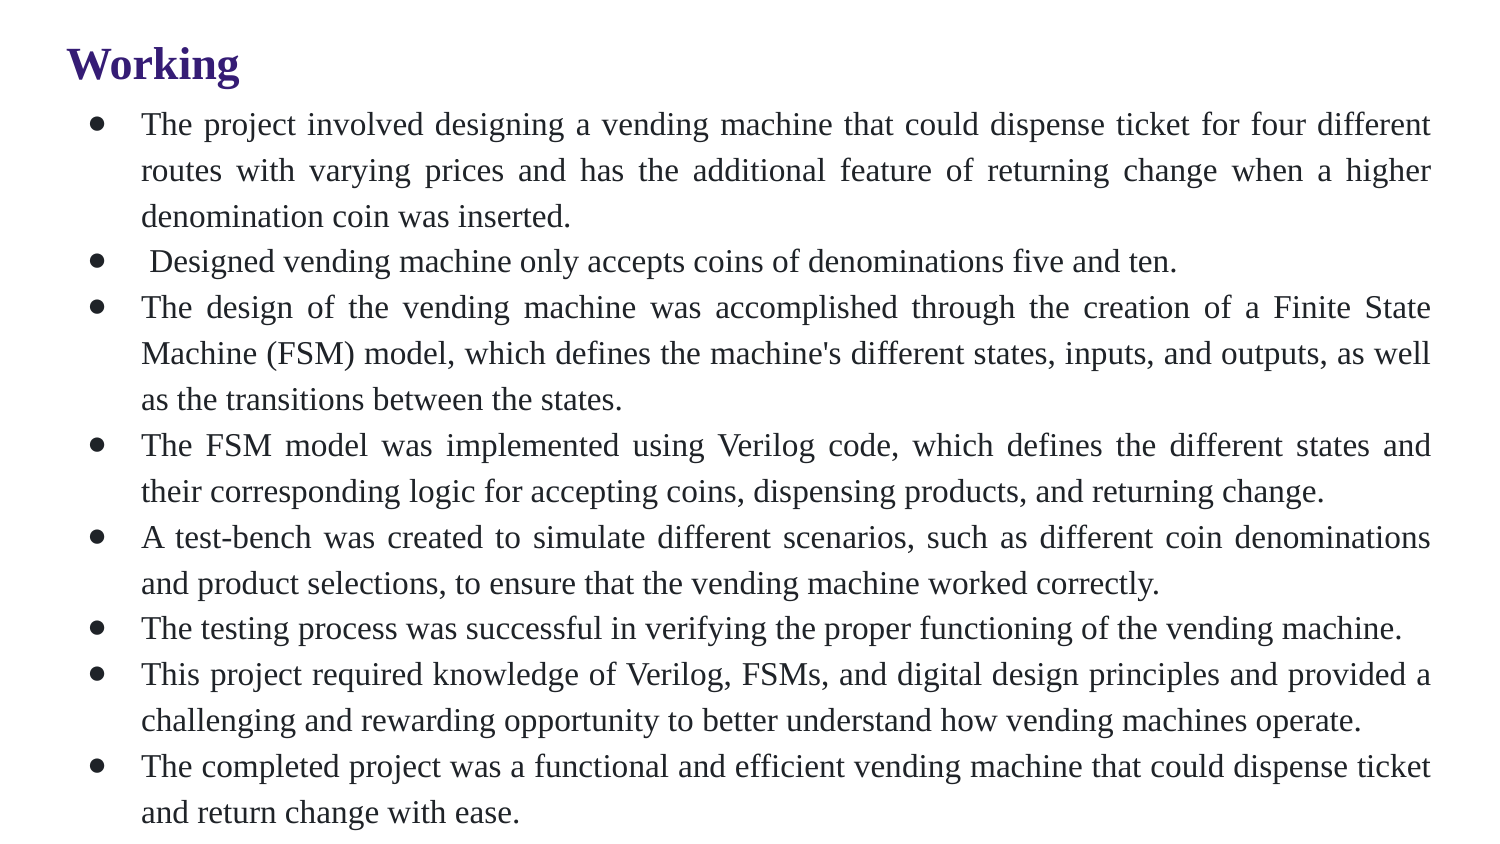

# Working
The project involved designing a vending machine that could dispense ticket for four different routes with varying prices and has the additional feature of returning change when a higher denomination coin was inserted.
 Designed vending machine only accepts coins of denominations five and ten.
The design of the vending machine was accomplished through the creation of a Finite State Machine (FSM) model, which defines the machine's different states, inputs, and outputs, as well as the transitions between the states.
The FSM model was implemented using Verilog code, which defines the different states and their corresponding logic for accepting coins, dispensing products, and returning change.
A test-bench was created to simulate different scenarios, such as different coin denominations and product selections, to ensure that the vending machine worked correctly.
The testing process was successful in verifying the proper functioning of the vending machine.
This project required knowledge of Verilog, FSMs, and digital design principles and provided a challenging and rewarding opportunity to better understand how vending machines operate.
The completed project was a functional and efficient vending machine that could dispense ticket and return change with ease.